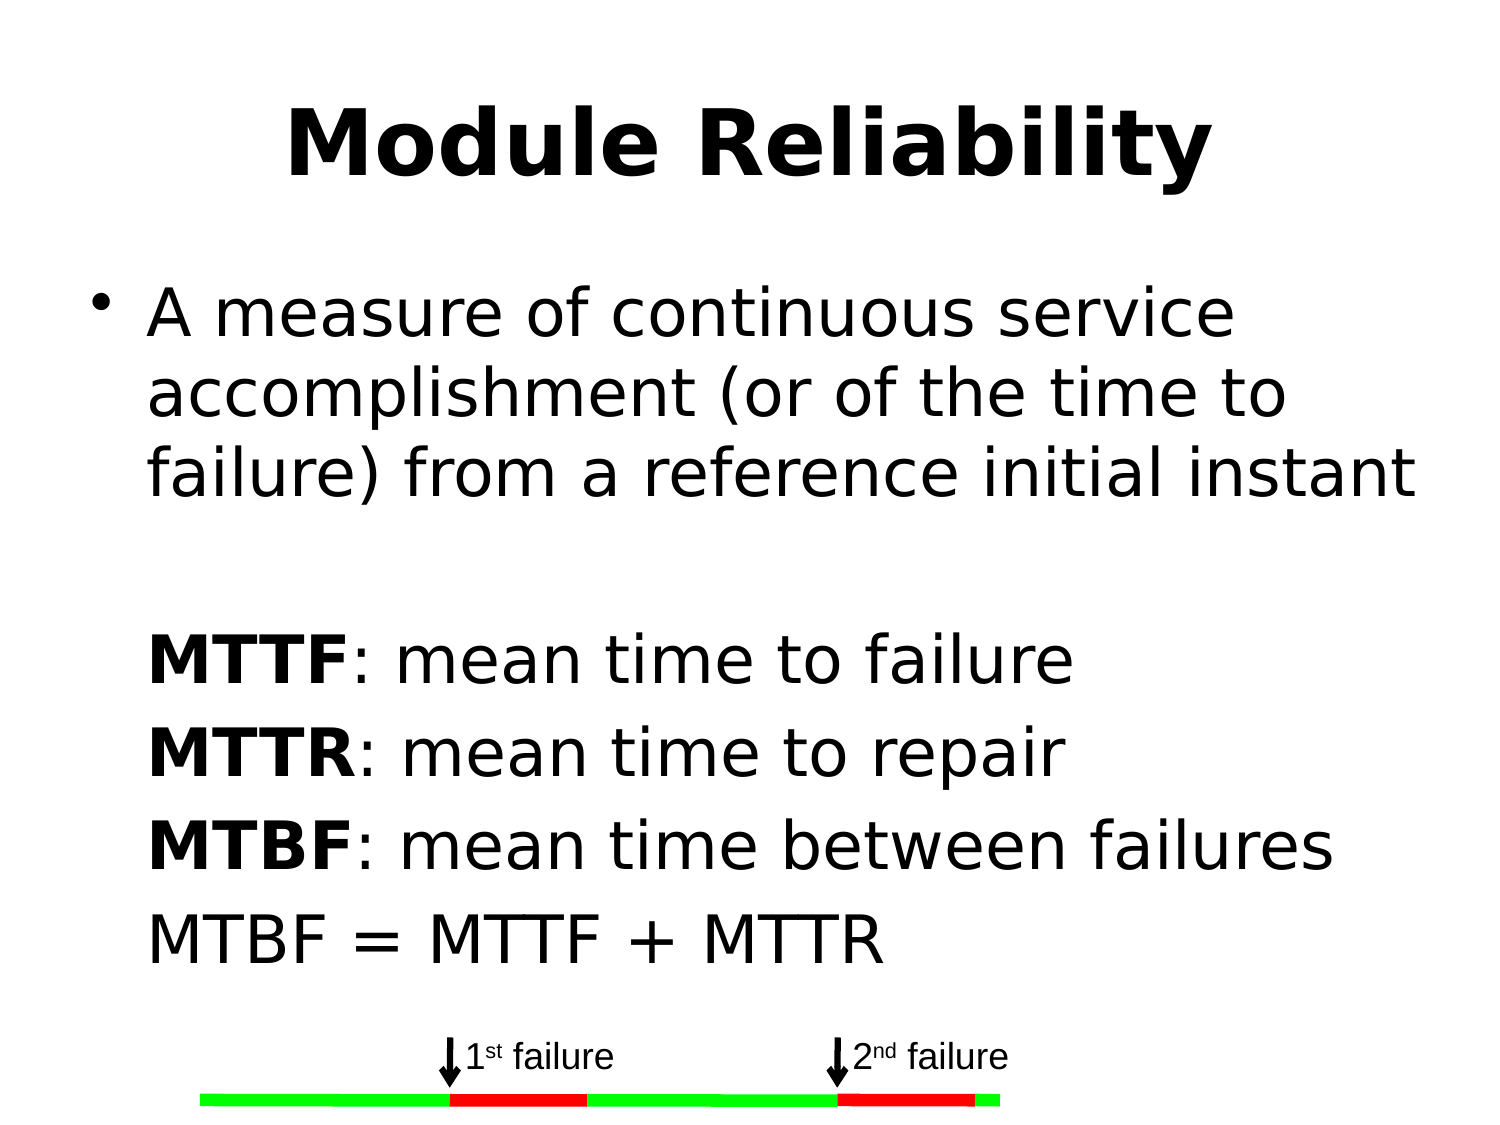

# Module Reliability
A measure of continuous service accomplishment (or of the time to failure) from a reference initial instant

	MTTF: mean time to failure
	MTTR: mean time to repair
	MTBF: mean time between failures
	MTBF = MTTF + MTTR
1st failure
2nd failure